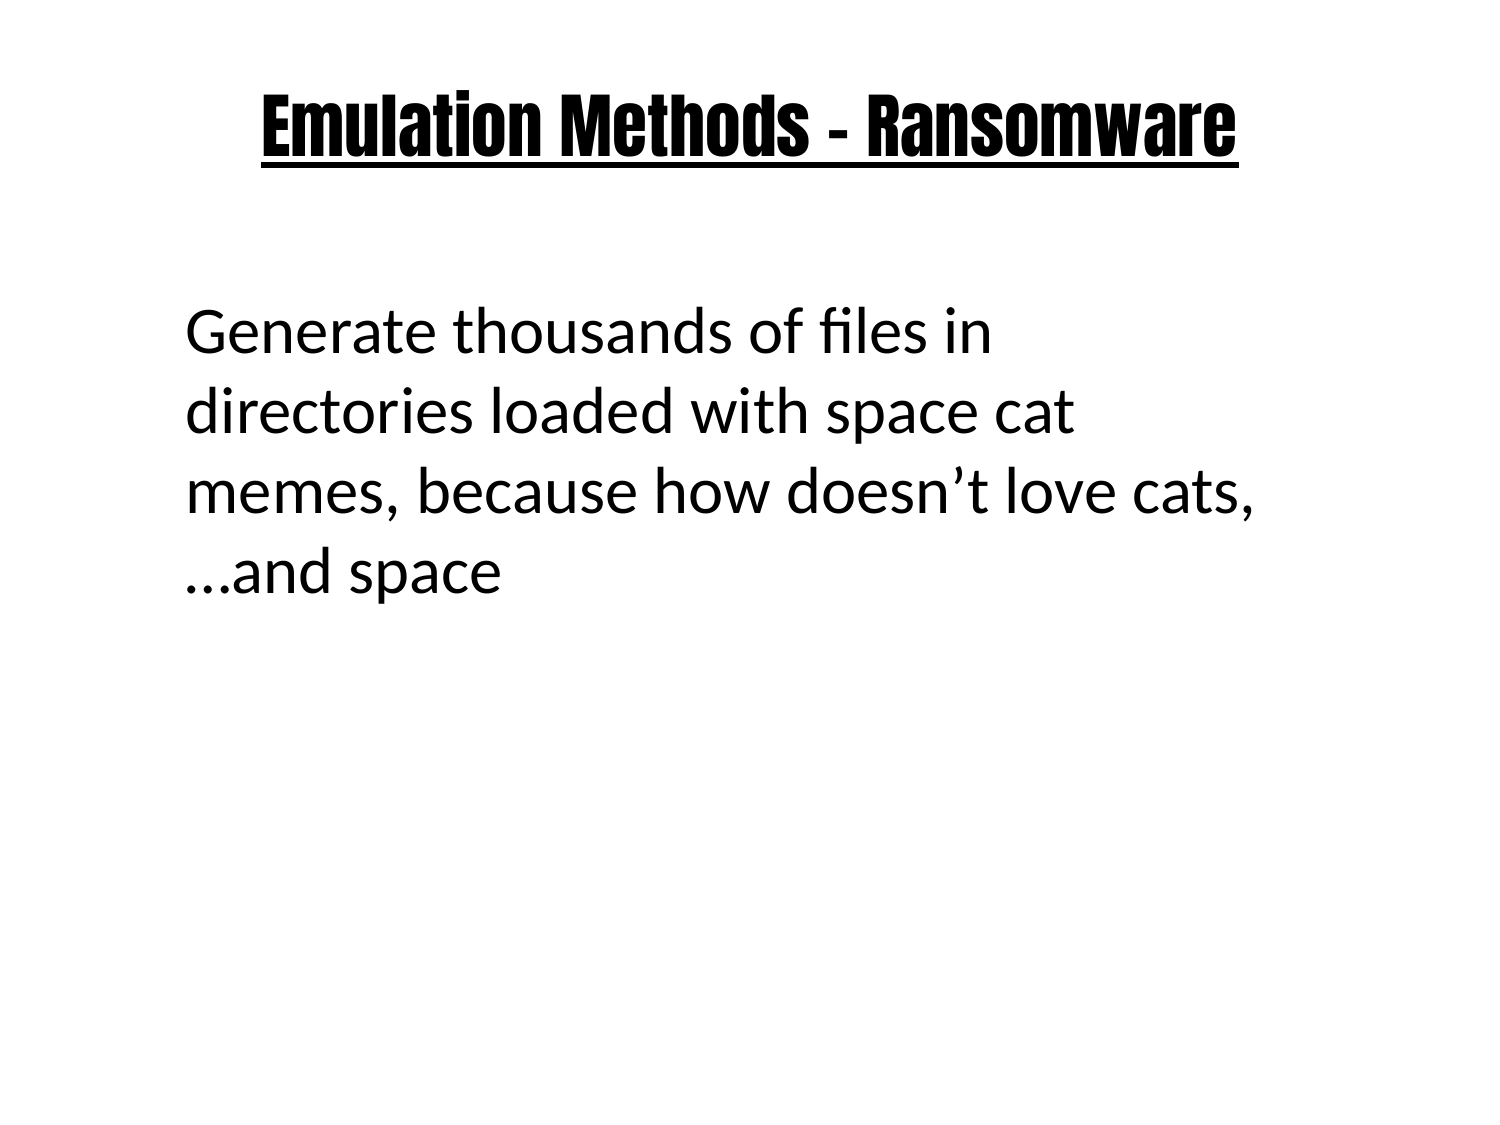

# Emulation Methods - Ransomware

Generate thousands of files in directories loaded with space cat memes, because how doesn’t love cats, …and space